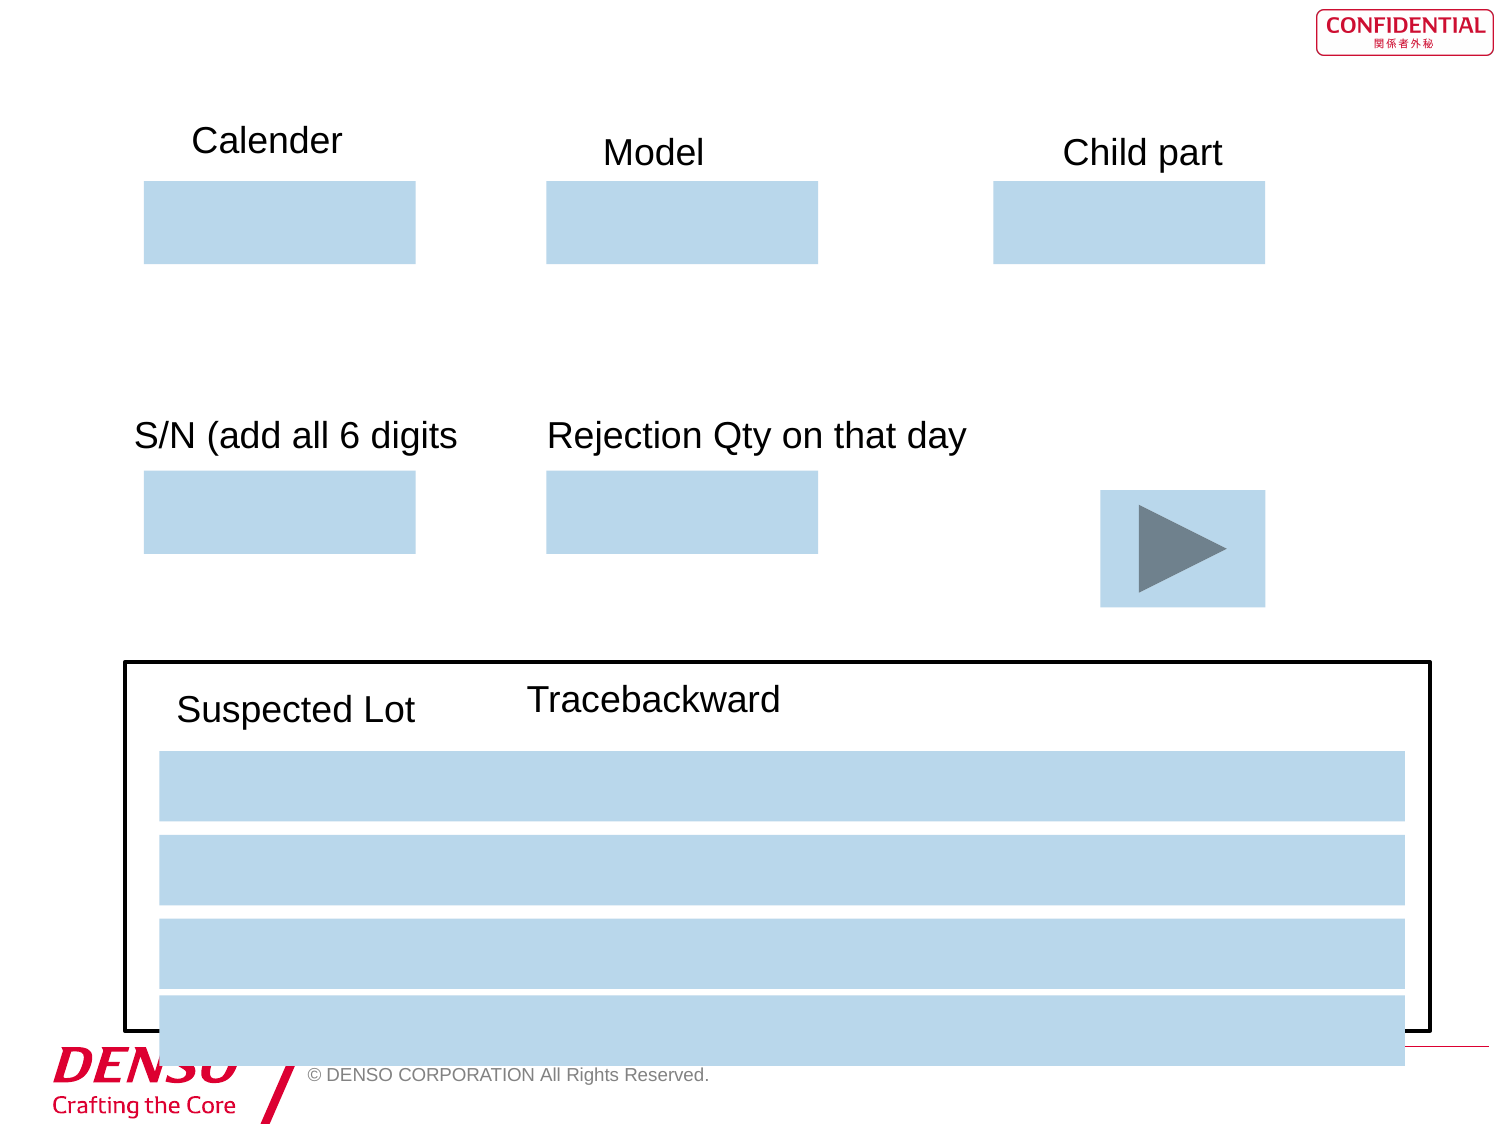

Calender
Model
Child part

S/N (add all 6 digits
Rejection Qty on that day

Tracebackward
Suspected Lot